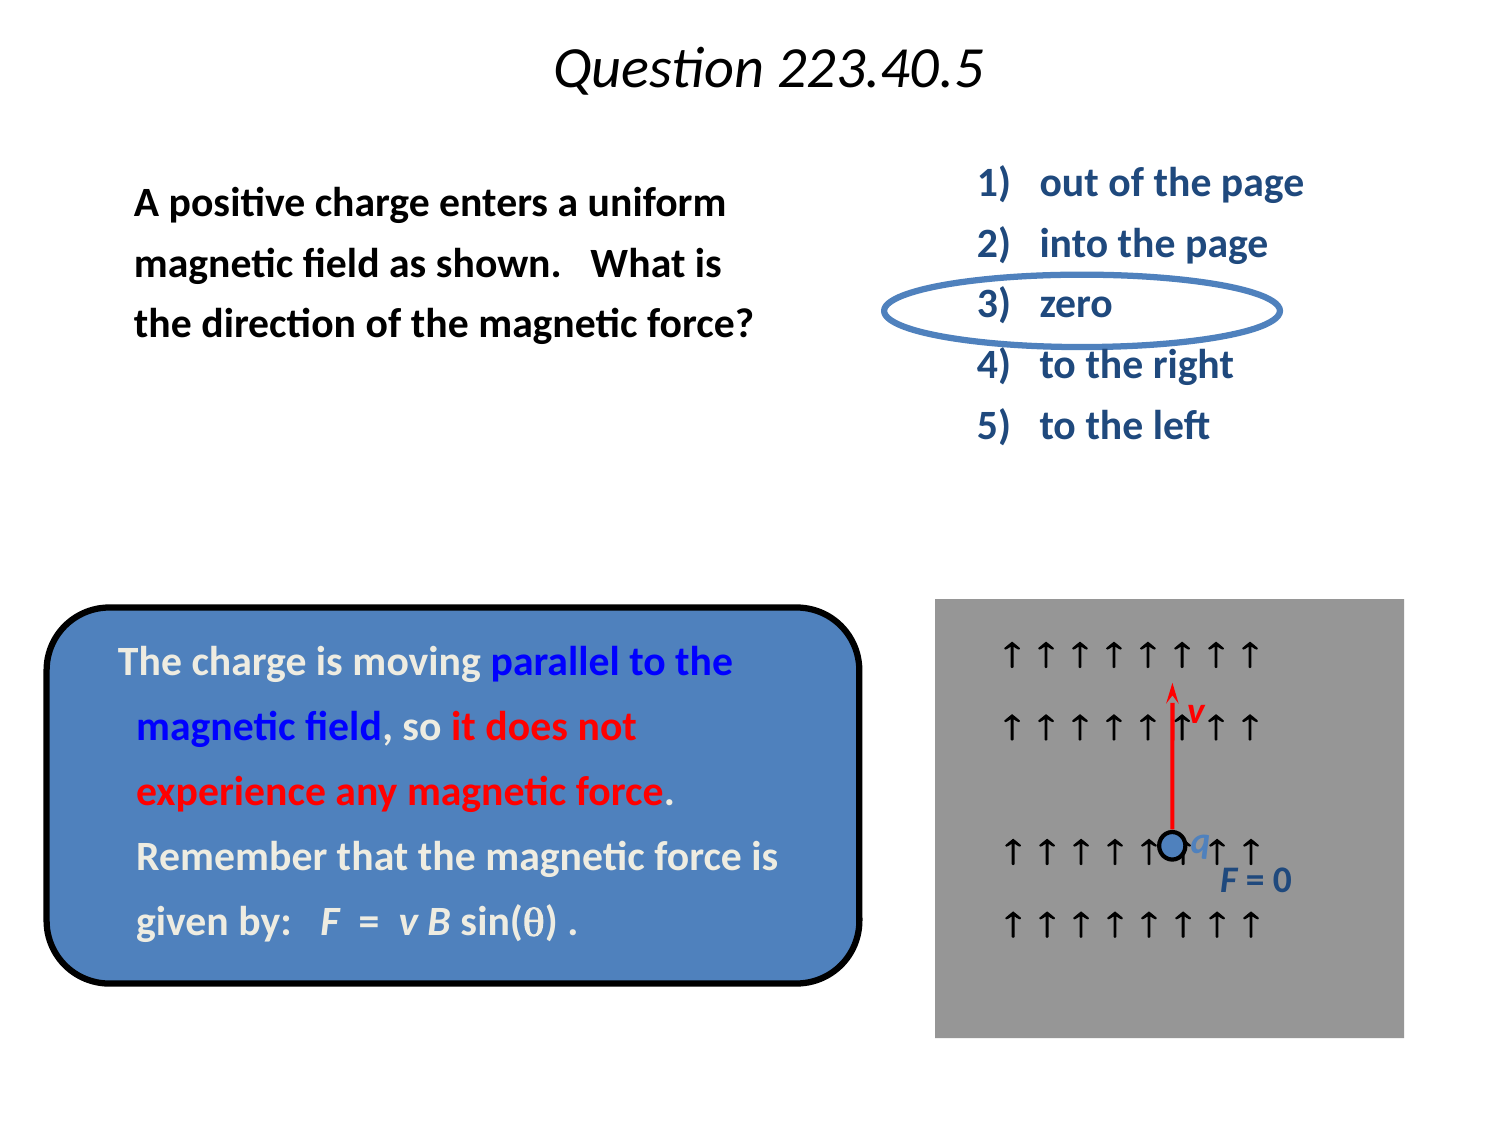

# Question 223.40.5
	A positive charge enters a uniform magnetic field as shown.   What is the direction of the magnetic force?
1)   out of the page
2)   into the page
3)   zero
4)   to the right
5)   to the left

­ ­ ­ ­ ­ ­ ­ ­
­ ­ ­ ­ ­ ­ ­ ­

v
q

F = 0
­ ­ ­ ­ ­ ­ ­ ­
­ ­ ­ ­ ­ ­ ­ ­

   The charge is moving parallel to the magnetic field, so it does not experience any magnetic force.  Remember that the magnetic force is given by:   F  =  v B sin(θ) .